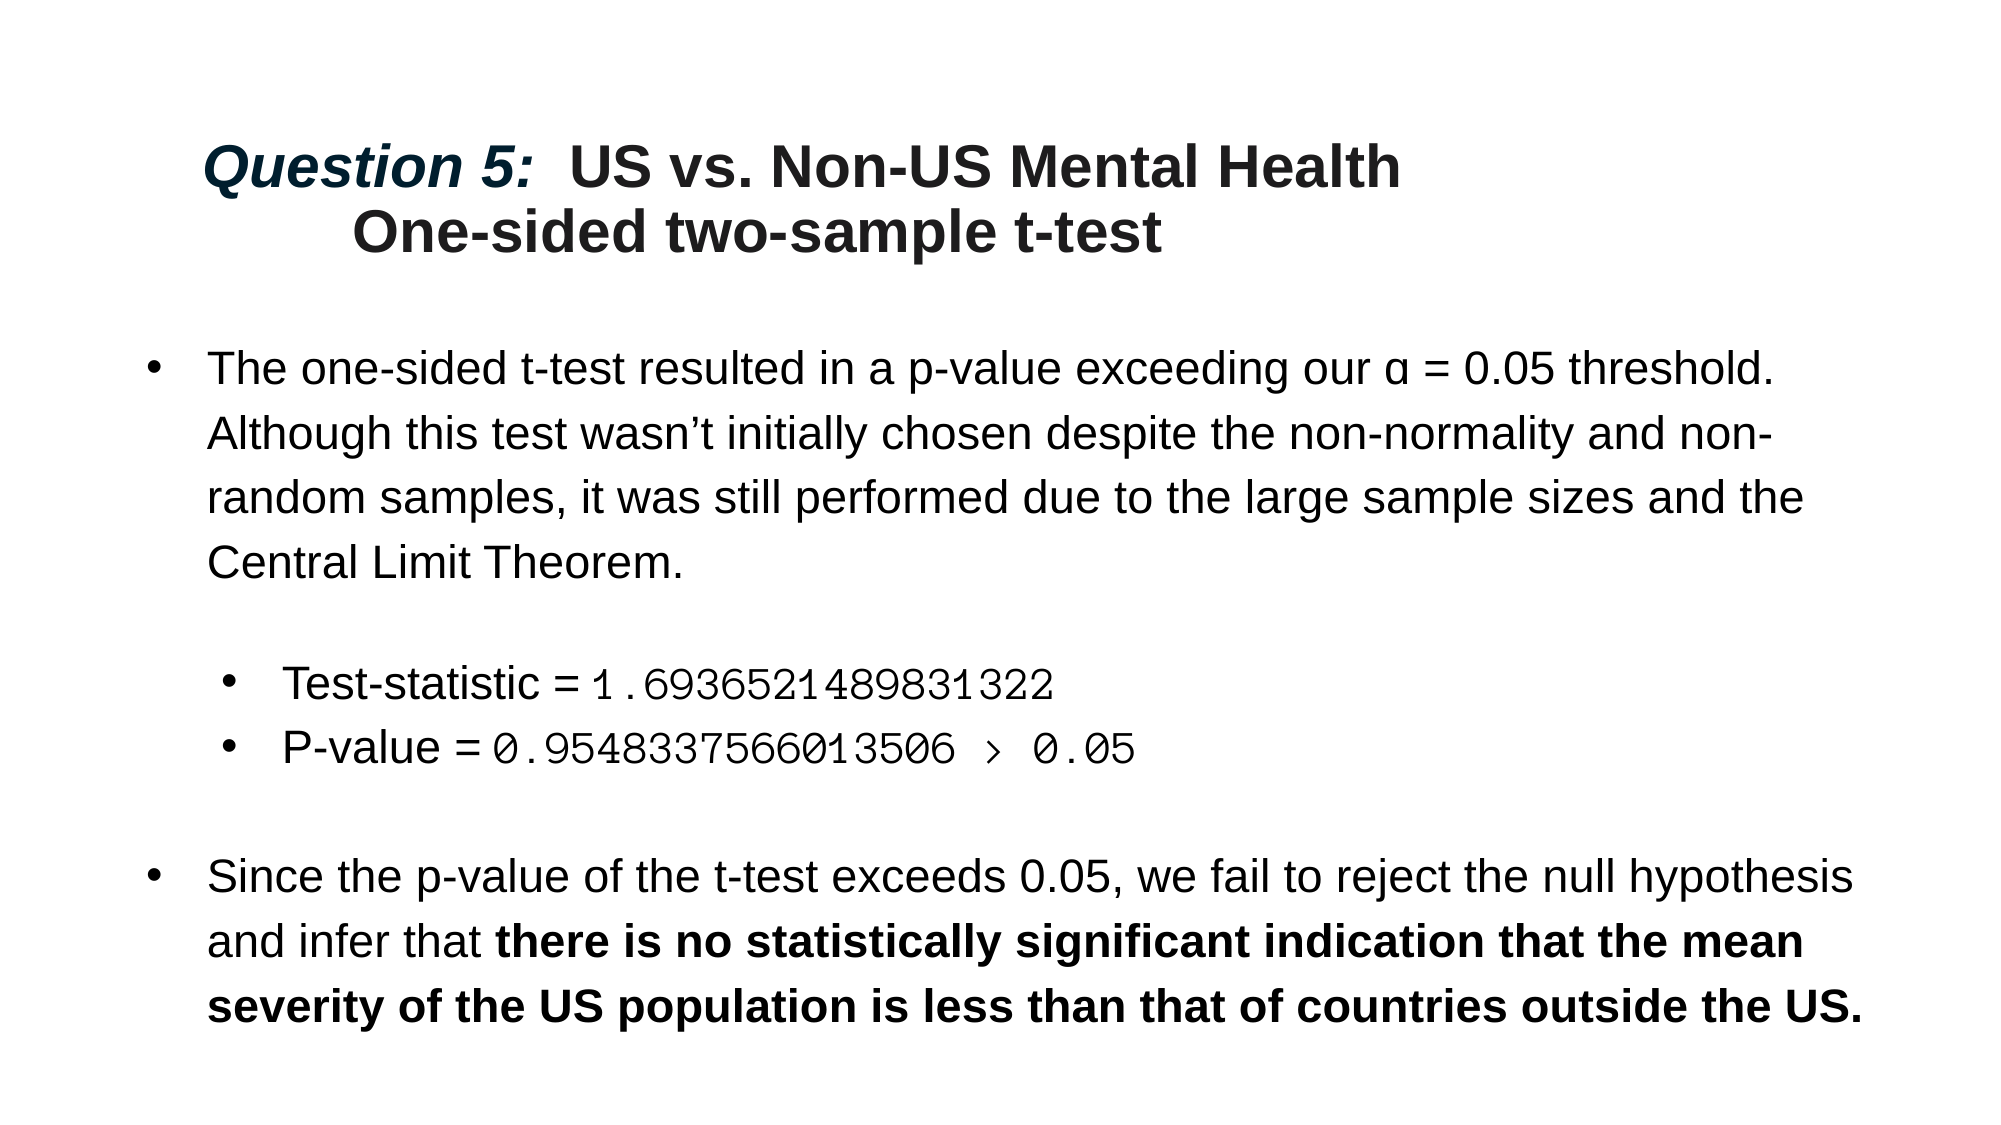

# Question 5:  US vs. Non-US Mental Health One-sided two-sample t-test
The one-sided t-test resulted in a p-value exceeding our ɑ = 0.05 threshold. Although this test wasn’t initially chosen despite the non-normality and non-random samples, it was still performed due to the large sample sizes and the Central Limit Theorem.
Test-statistic = 1.6936521489831322
P-value = 0.9548337566013506 > 0.05
Since the p-value of the t-test exceeds 0.05, we fail to reject the null hypothesis and infer that there is no statistically significant indication that the mean severity of the US population is less than that of countries outside the US.